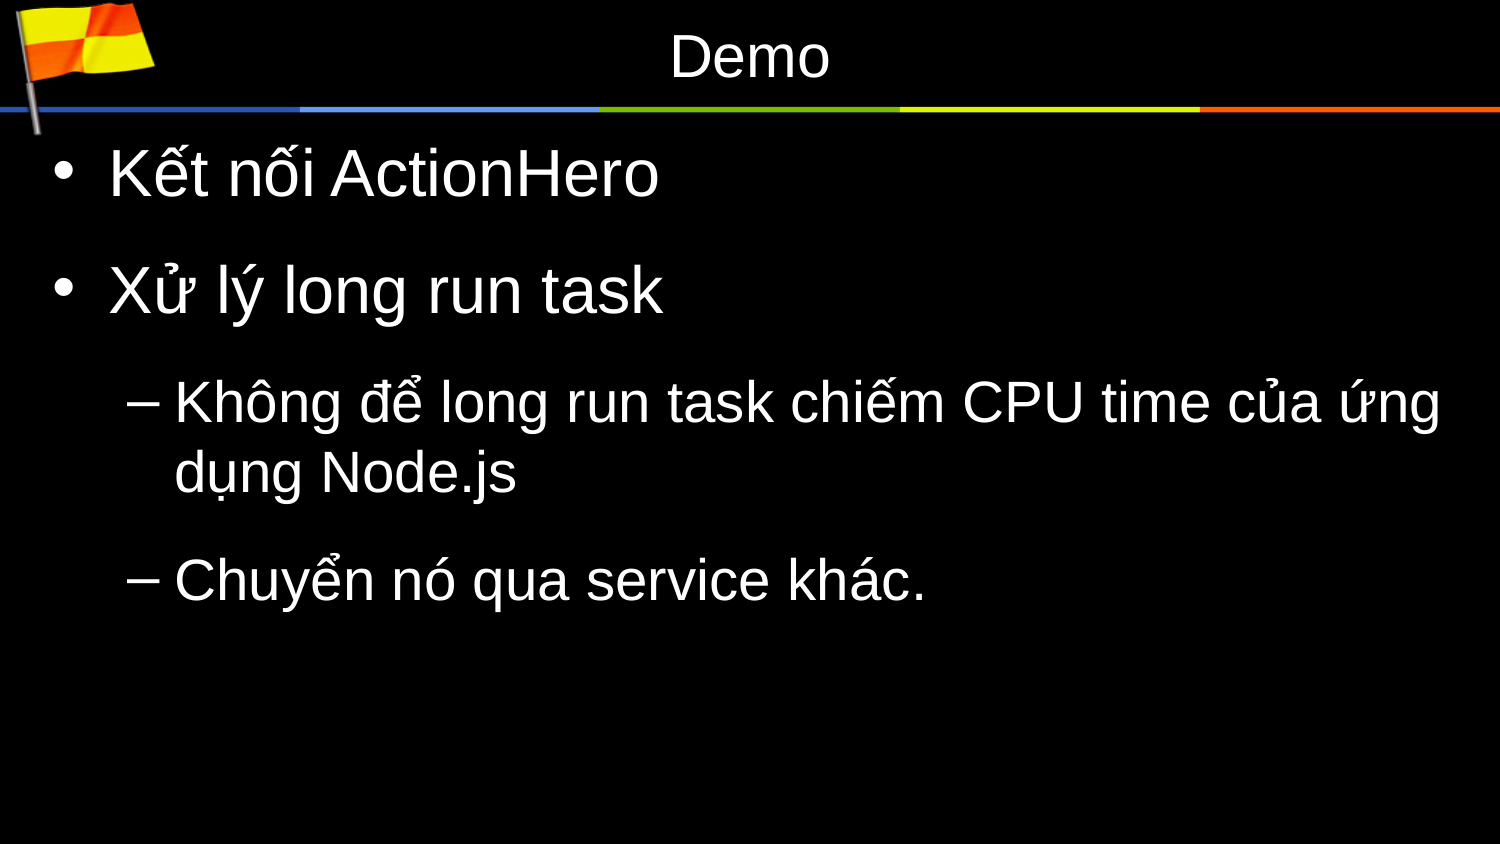

# Demo
Kết nối ActionHero
Xử lý long run task
Không để long run task chiếm CPU time của ứng dụng Node.js
Chuyển nó qua service khác.